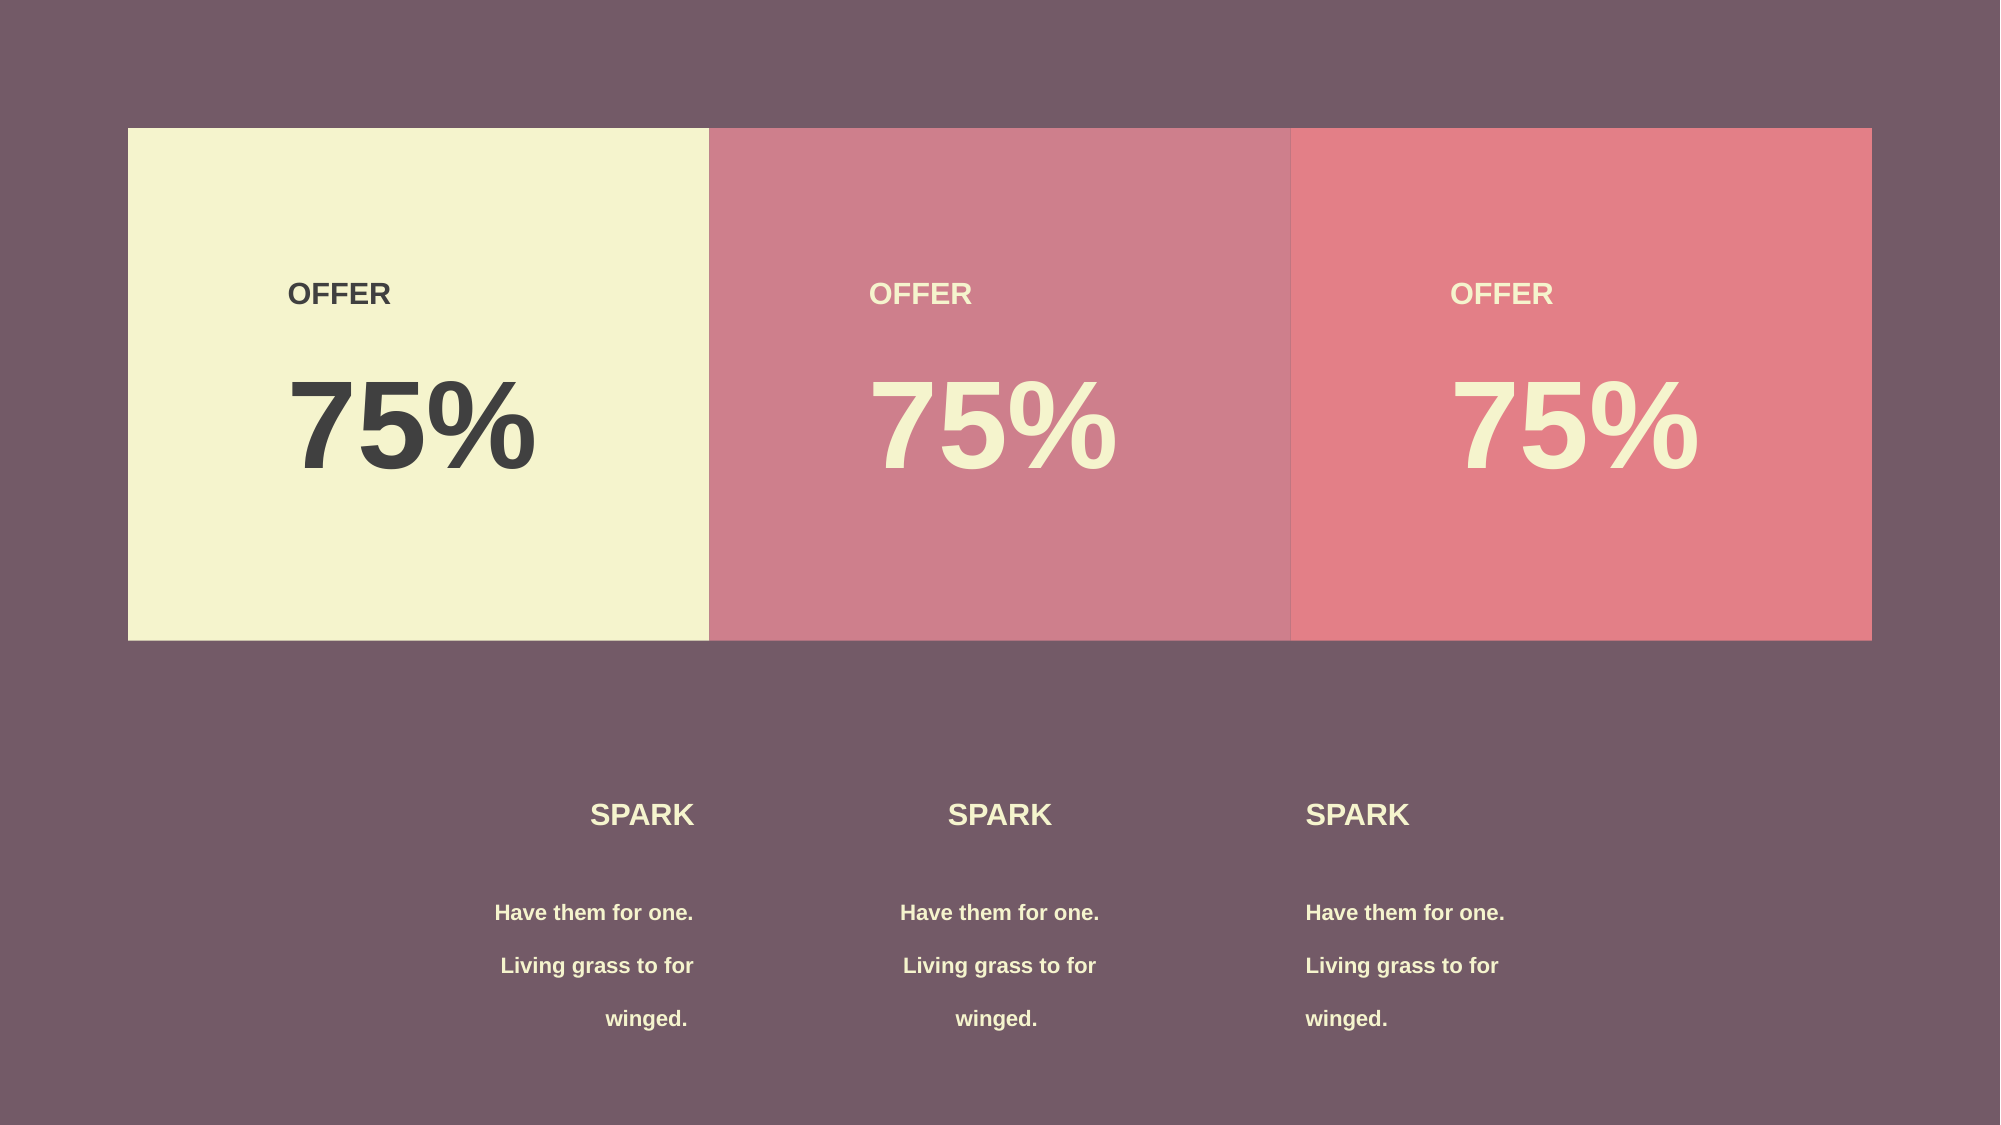

OFFER
75%
OFFER
75%
OFFER
75%
SPARK
Have them for one. Living grass to for winged.
SPARK
Have them for one. Living grass to for winged.
SPARK
Have them for one. Living grass to for winged.